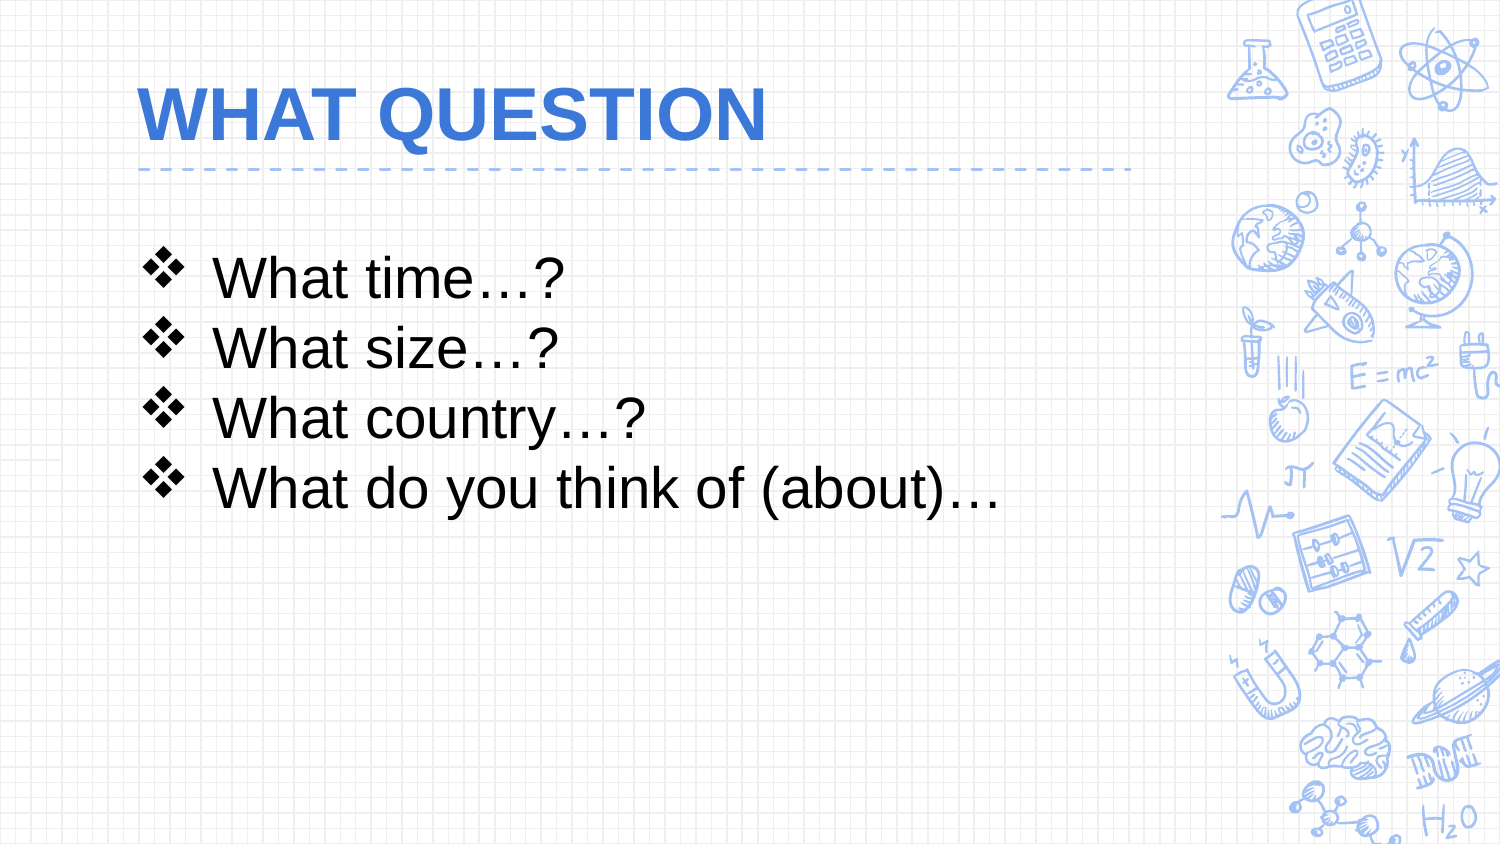

# WHAT QUESTION

What time…?
What size…?
What country…?
What do you think of (about)…